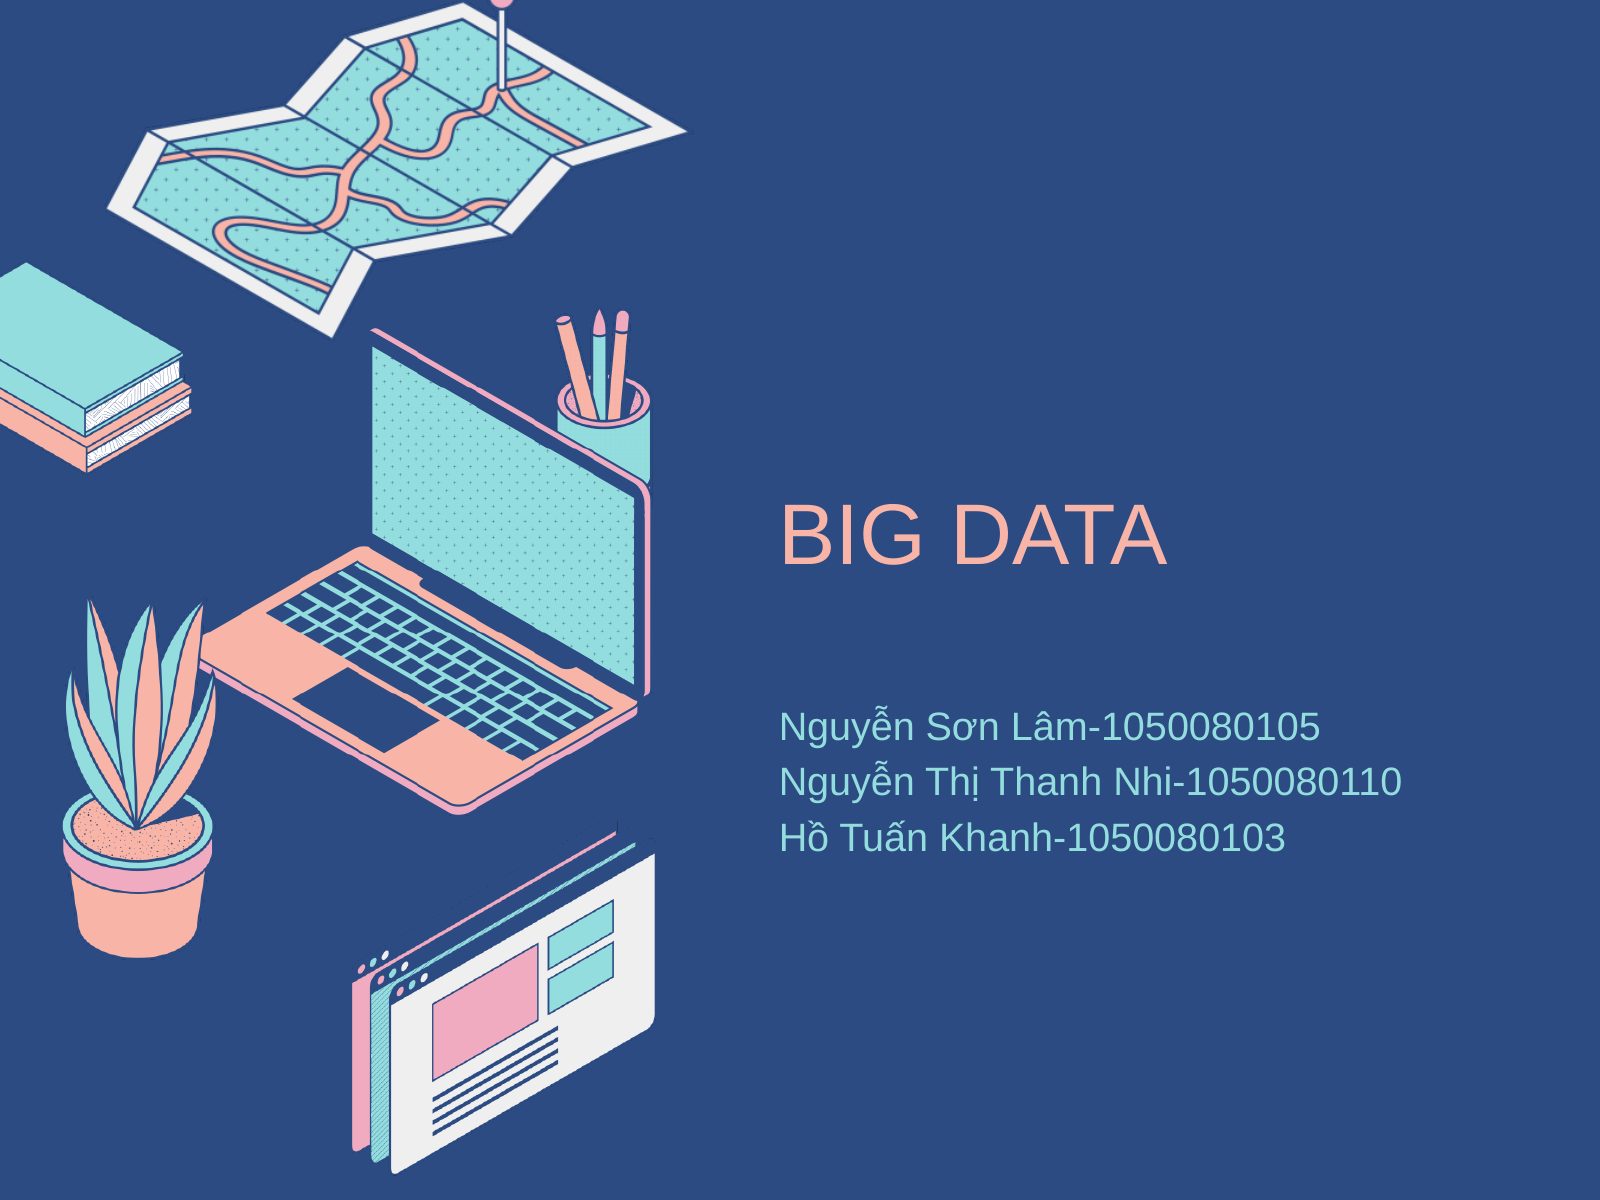

BIG DATA

Nguyễn Sơn Lâm-1050080105
Nguyễn Thị Thanh Nhi-1050080110
Hồ Tuấn Khanh-1050080103